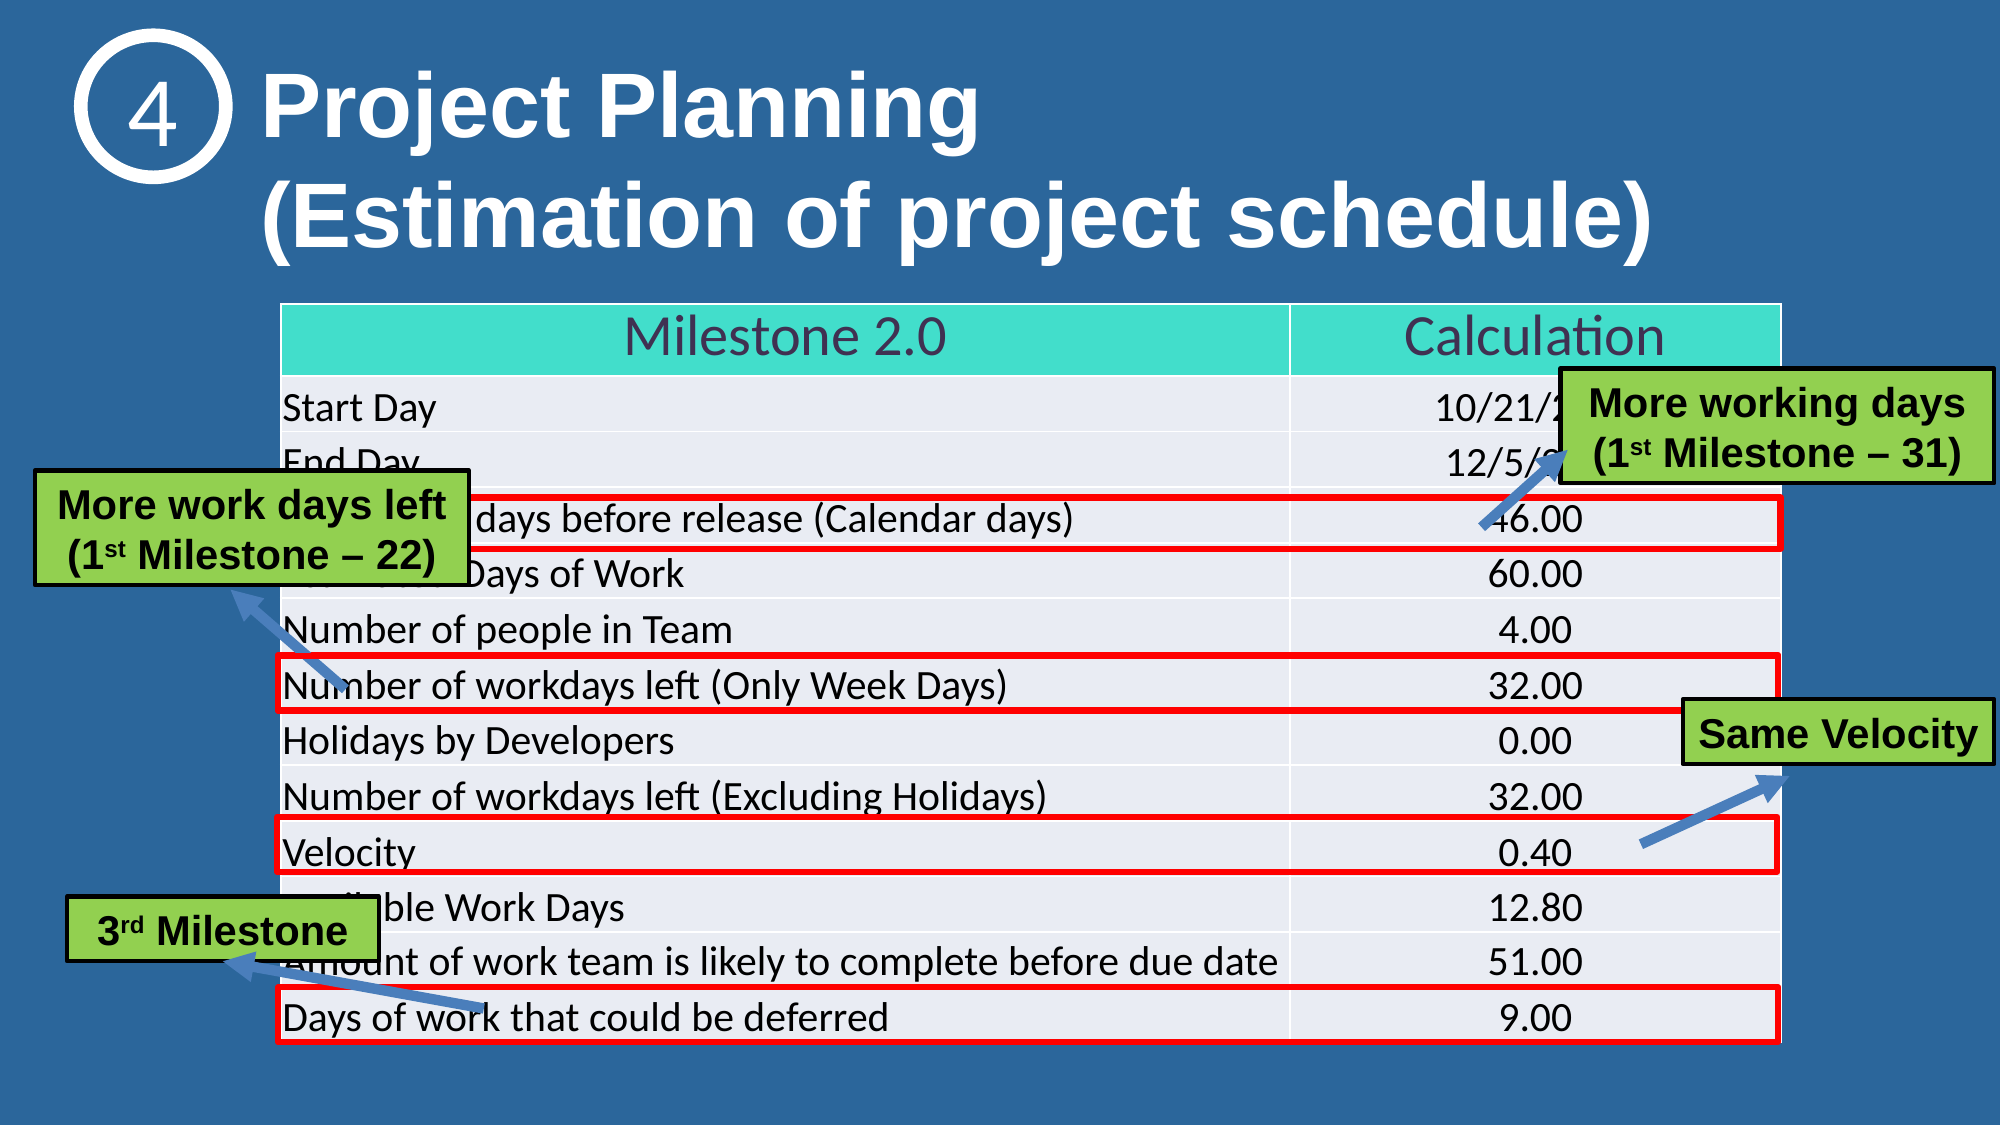

4
Project Planning
(Estimation of project schedule)
| Milestone 2.0 | Calculation |
| --- | --- |
| Start Day | 10/21/2016 |
| End Day | 12/5/2016 |
| Number of days before release (Calendar days) | 46.00 |
| Estimated Days of Work | 60.00 |
| Number of people in Team | 4.00 |
| Number of workdays left (Only Week Days) | 32.00 |
| Holidays by Developers | 0.00 |
| Number of workdays left (Excluding Holidays) | 32.00 |
| Velocity | 0.40 |
| Available Work Days | 12.80 |
| Amount of work team is likely to complete before due date | 51.00 |
| Days of work that could be deferred | 9.00 |
More working days (1st Milestone – 31)
More work days left (1st Milestone – 22)

Same Velocity

3rd Milestone